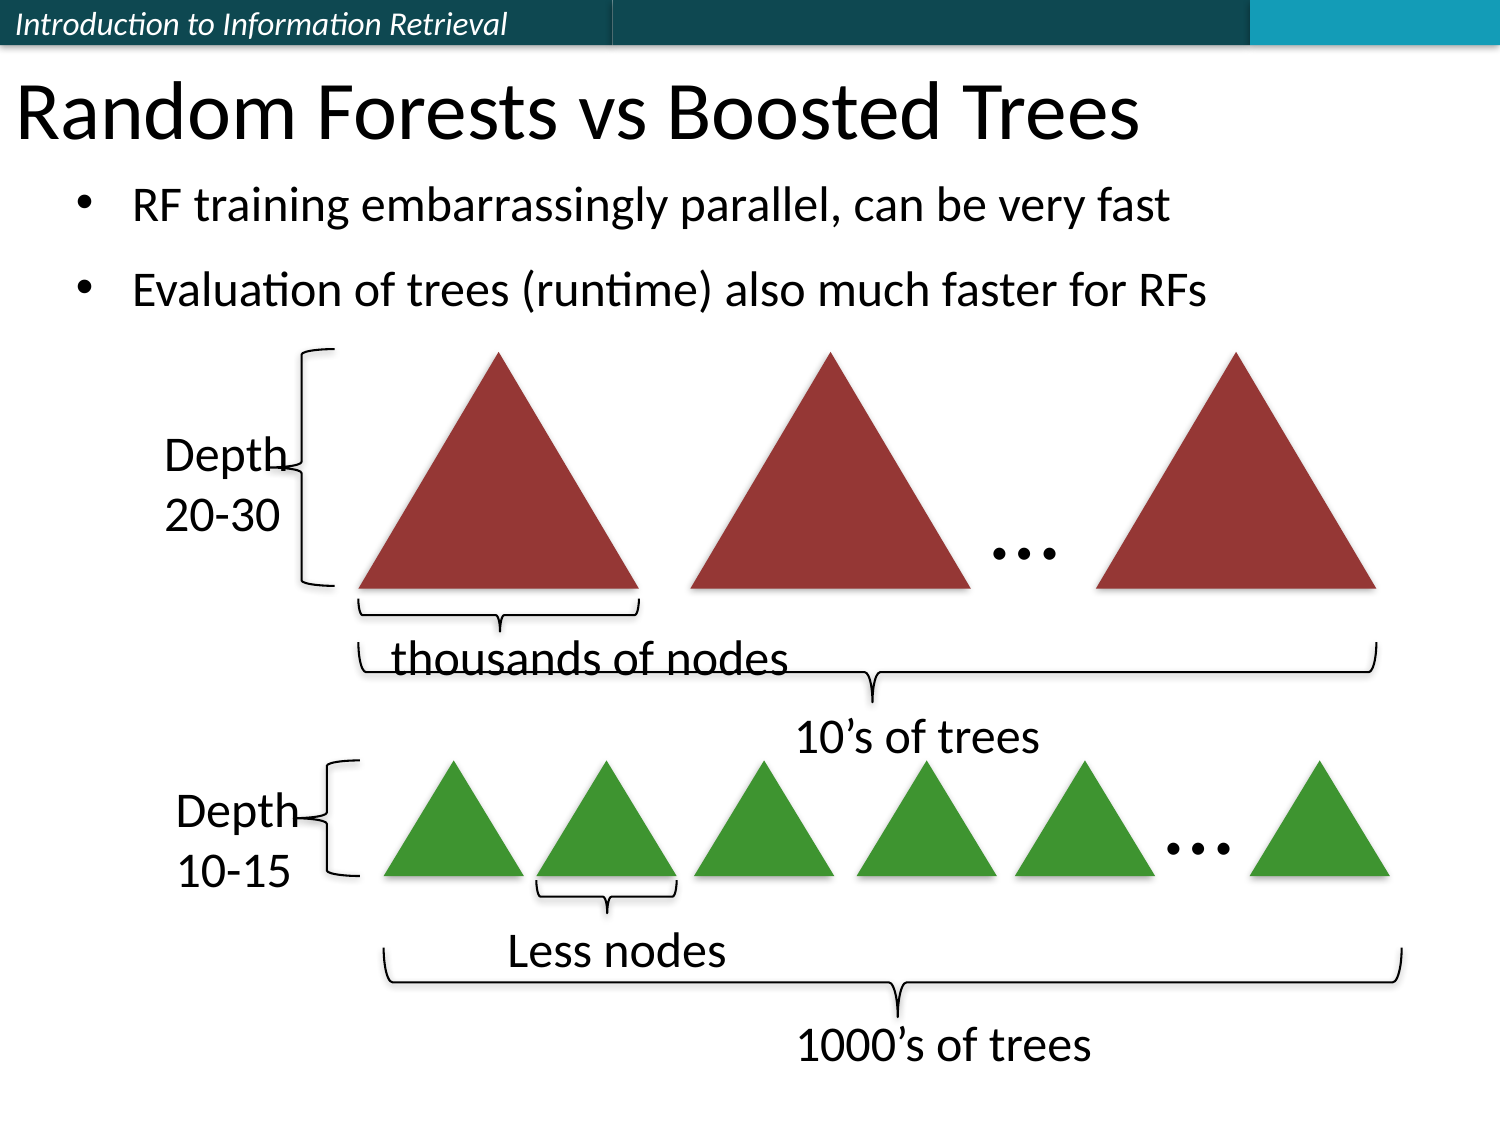

Random Forests vs Boosted Trees

RF training embarrassingly parallel, can be very fast
Evaluation of trees (runtime) also much faster for RFs

Depth
20-30
…

thousands of nodes
10’s of trees
…

Depth
10-15

Less nodes
1000’s of trees